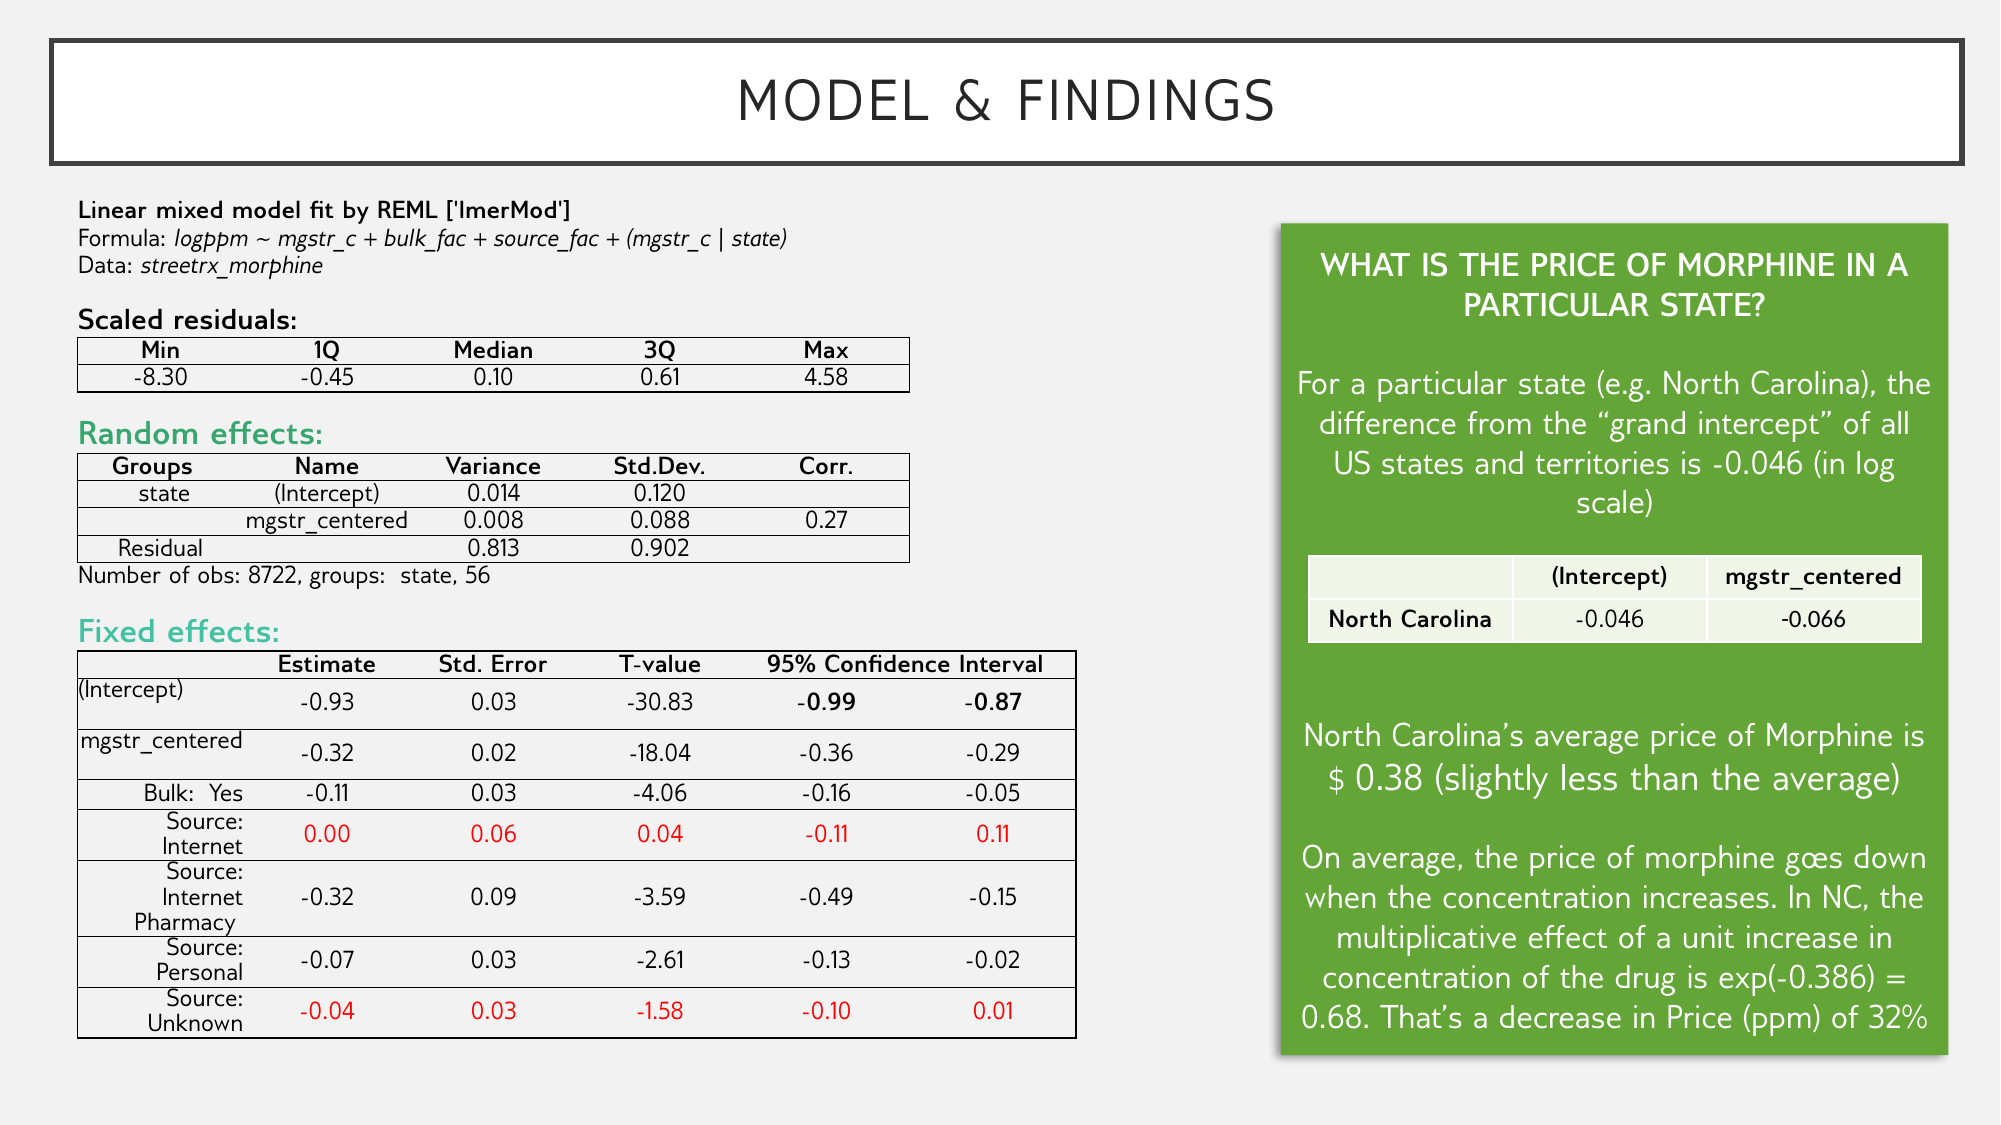

CA
# Model & Findings
| Linear mixed model fit by REML ['lmerMod'] |  |  |  |  |  |  |
| --- | --- | --- | --- | --- | --- | --- |
| Formula: logppm ~ mgstr\_c + bulk\_fac + source\_fac + (mgstr\_c | state) |  |  |  |  |  |  |
| Data: streetrx\_morphine |  |  |  |  |  |  |
|  |  |  |  |  |  |  |
| Scaled residuals: |  |  |  |  |  |  |
| Min | 1Q | Median | 3Q | Max |  |  |
| -8.30 | -0.45 | 0.10 | 0.61 | 4.58 |  |  |
|  |  |  |  |  |  |  |
| Random effects: |  |  |  |  |  |  |
| Groups | Name | Variance | Std.Dev. | Corr. |  |  |
| state | (Intercept) | 0.014 | 0.120 |  |  |  |
|  | mgstr\_centered | 0.008 | 0.088 | 0.27 |  |  |
| Residual |  | 0.813 | 0.902 |  |  |  |
| Number of obs: 8722, groups: state, 56 |  |  |  |  |  |  |
|  |  |  |  |  |  |  |
| Fixed effects: |  |  |  |  |  |  |
|  | Estimate | Std. Error | T-value | 95% Confidence Interval |  |  |
| (Intercept) | -0.93 | 0.03 | -30.83 | -0.99 | -0.87 |  |
| mgstr\_centered | -0.32 | 0.02 | -18.04 | -0.36 | -0.29 |  |
| Bulk: Yes | -0.11 | 0.03 | -4.06 | -0.16 | -0.05 |  |
| Source: Internet | 0.00 | 0.06 | 0.04 | -0.11 | 0.11 |  |
| Source: Internet Pharmacy | -0.32 | 0.09 | -3.59 | -0.49 | -0.15 |  |
| Source: Personal | -0.07 | 0.03 | -2.61 | -0.13 | -0.02 |  |
| Source: Unknown | -0.04 | 0.03 | -1.58 | -0.10 | 0.01 |  |
WHAT IS THE PRICE OF MORPHINE IN A PARTICULAR STATE?
For a particular state (e.g. North Carolina), the difference from the “grand intercept” of all US states and territories is -0.046 (in log scale)

North Carolina’s average price of Morphine is $ 0.38 (slightly less than the average)
On average, the price of morphine goes down when the concentration increases. In NC, the multiplicative effect of a unit increase in concentration of the drug is exp(-0.386) = 0.68. That’s a decrease in Price (ppm) of 32%
|  | (Intercept) | mgstr\_centered |
| --- | --- | --- |
| North Carolina | -0.046 | -0.066 |